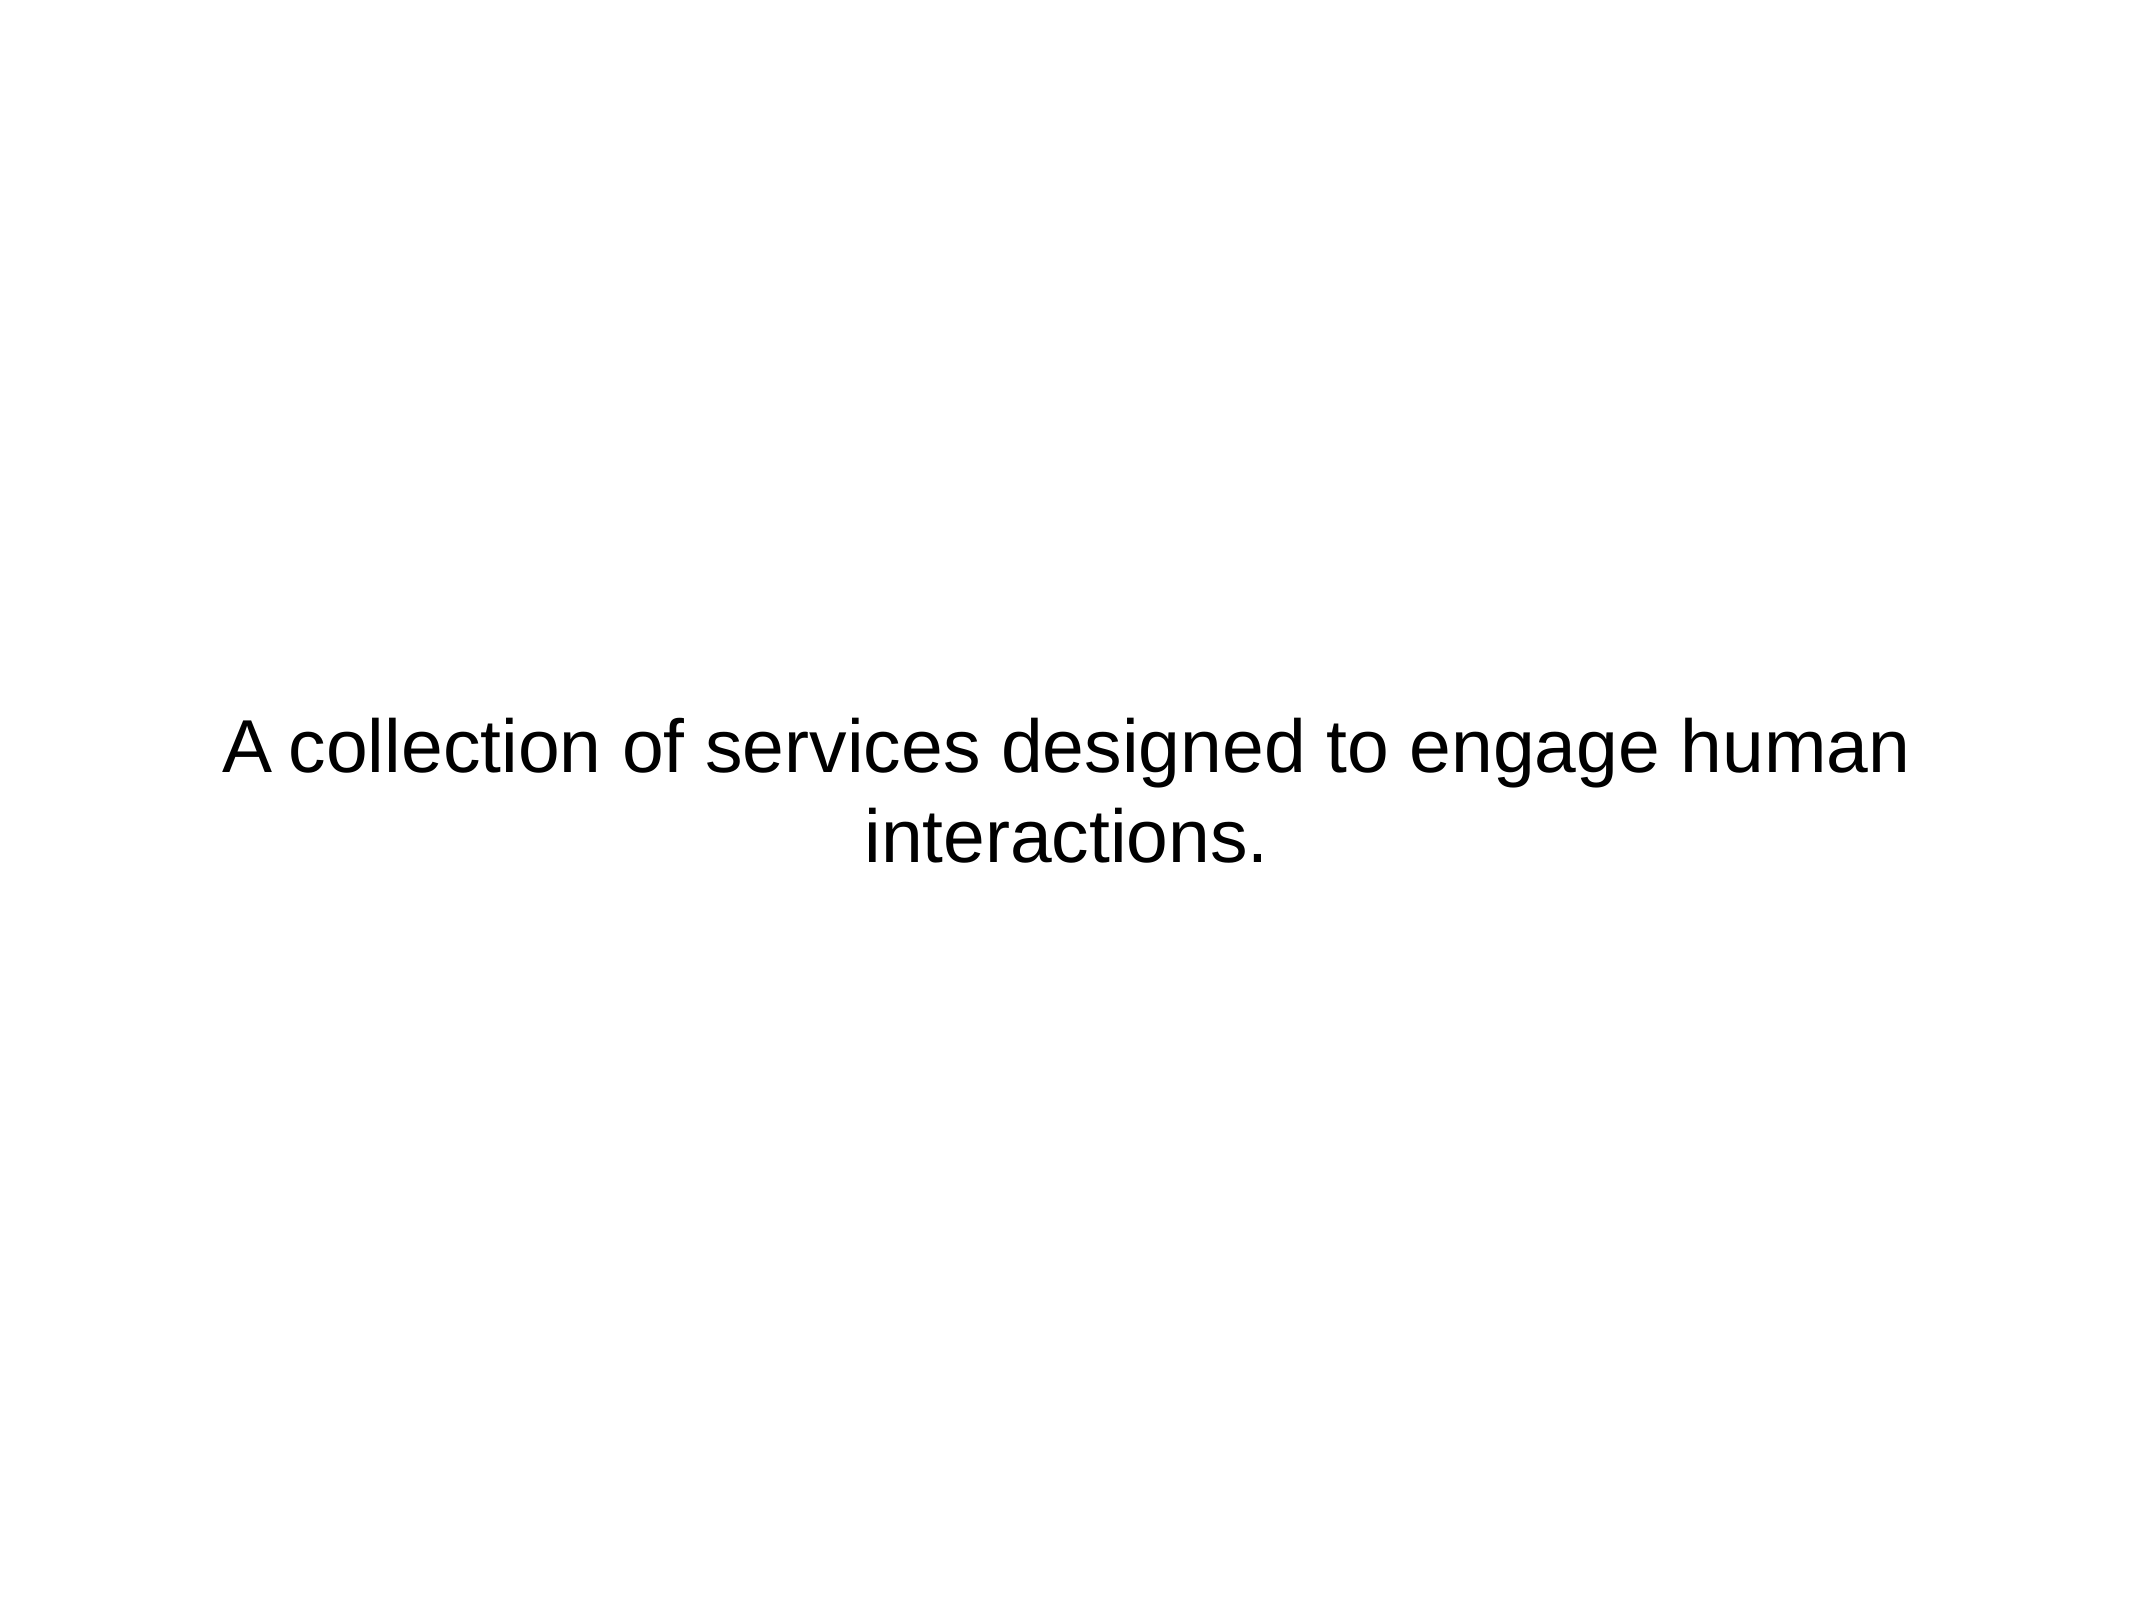

A collection of services designed to engage human interactions.